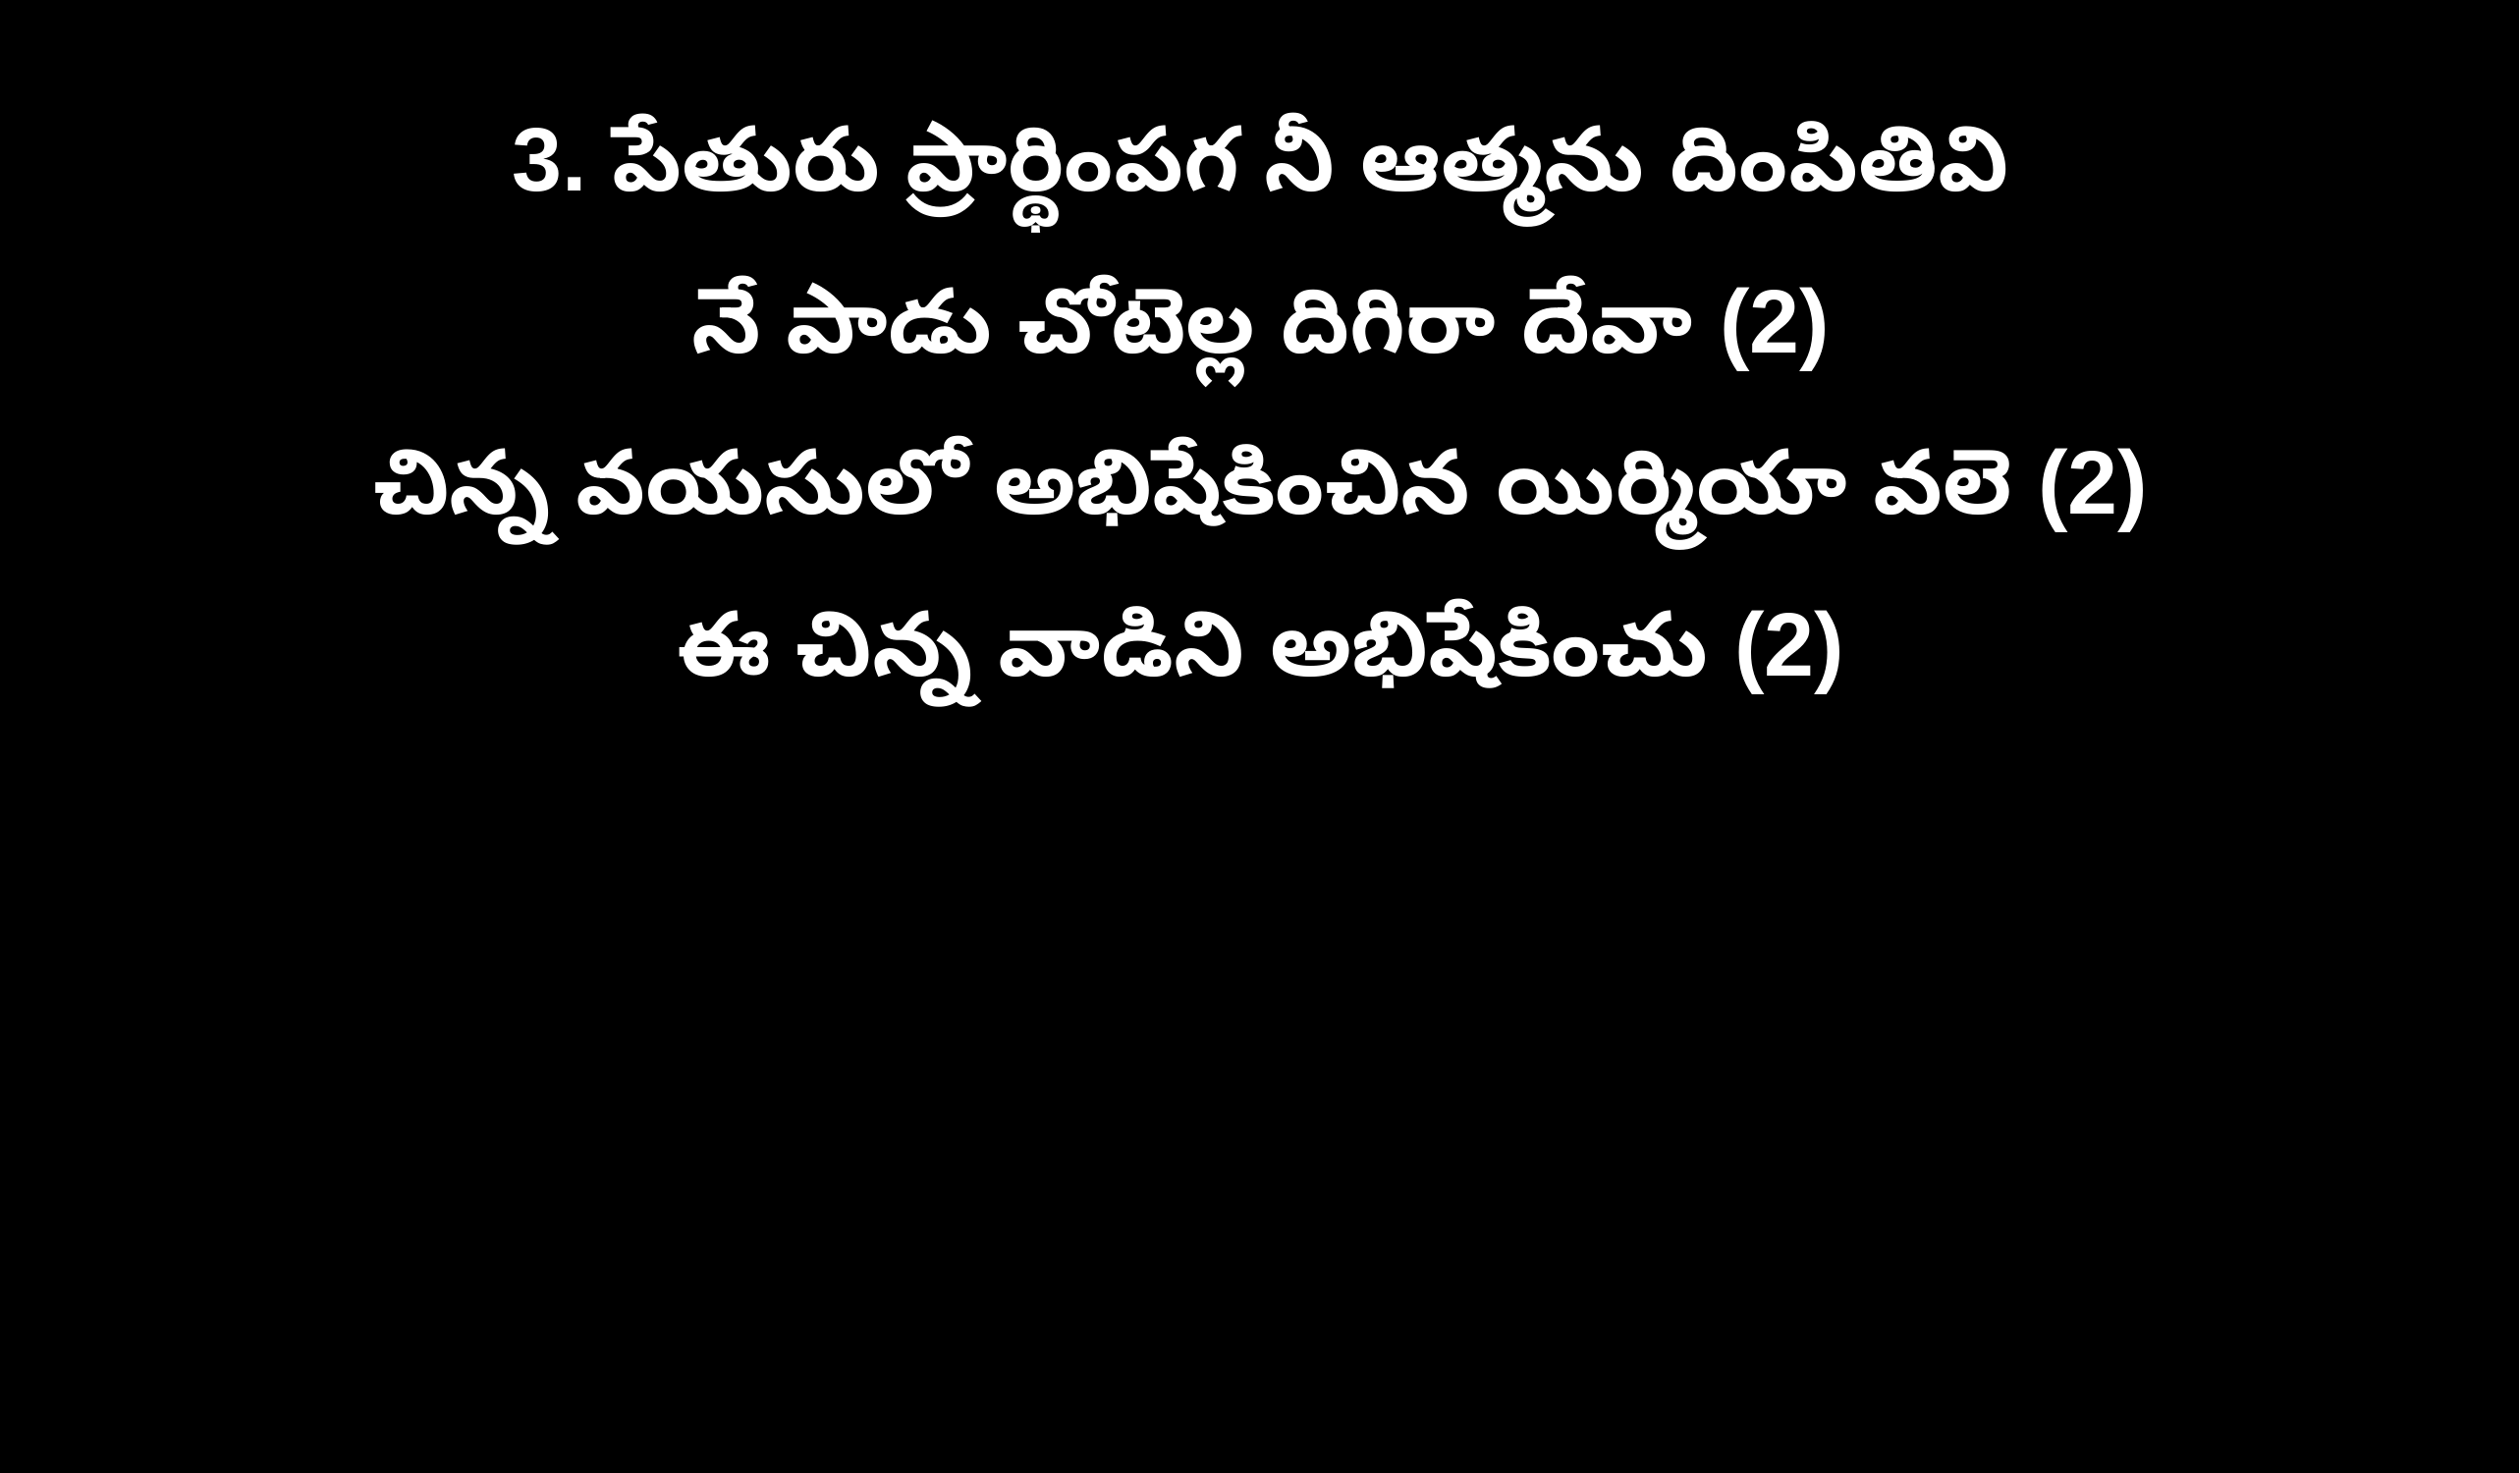

3. పేతురు ప్రార్థింపగ నీ ఆత్మను దింపితివి
నే పాడు చోటెల్ల దిగిరా దేవా (2)
చిన్న వయసులో అభిషేకించిన యిర్మియా వలె (2)
ఈ చిన్న వాడిని అభిషేకించు (2)